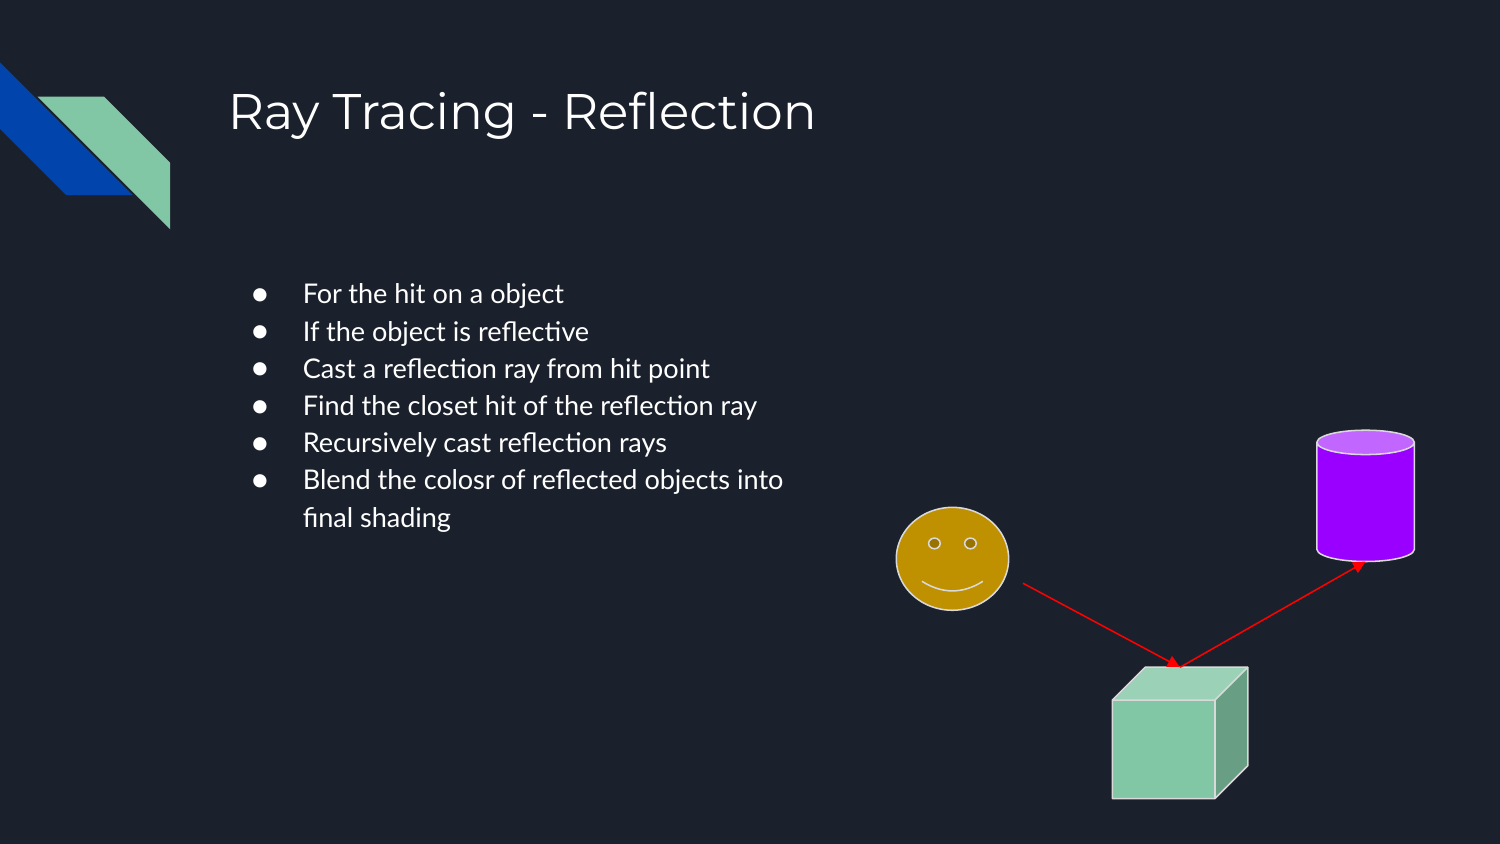

# Ray Tracing - Reflection
For the hit on a object
If the object is reflective
Cast a reflection ray from hit point
Find the closet hit of the reflection ray
Recursively cast reflection rays
Blend the colosr of reflected objects into final shading